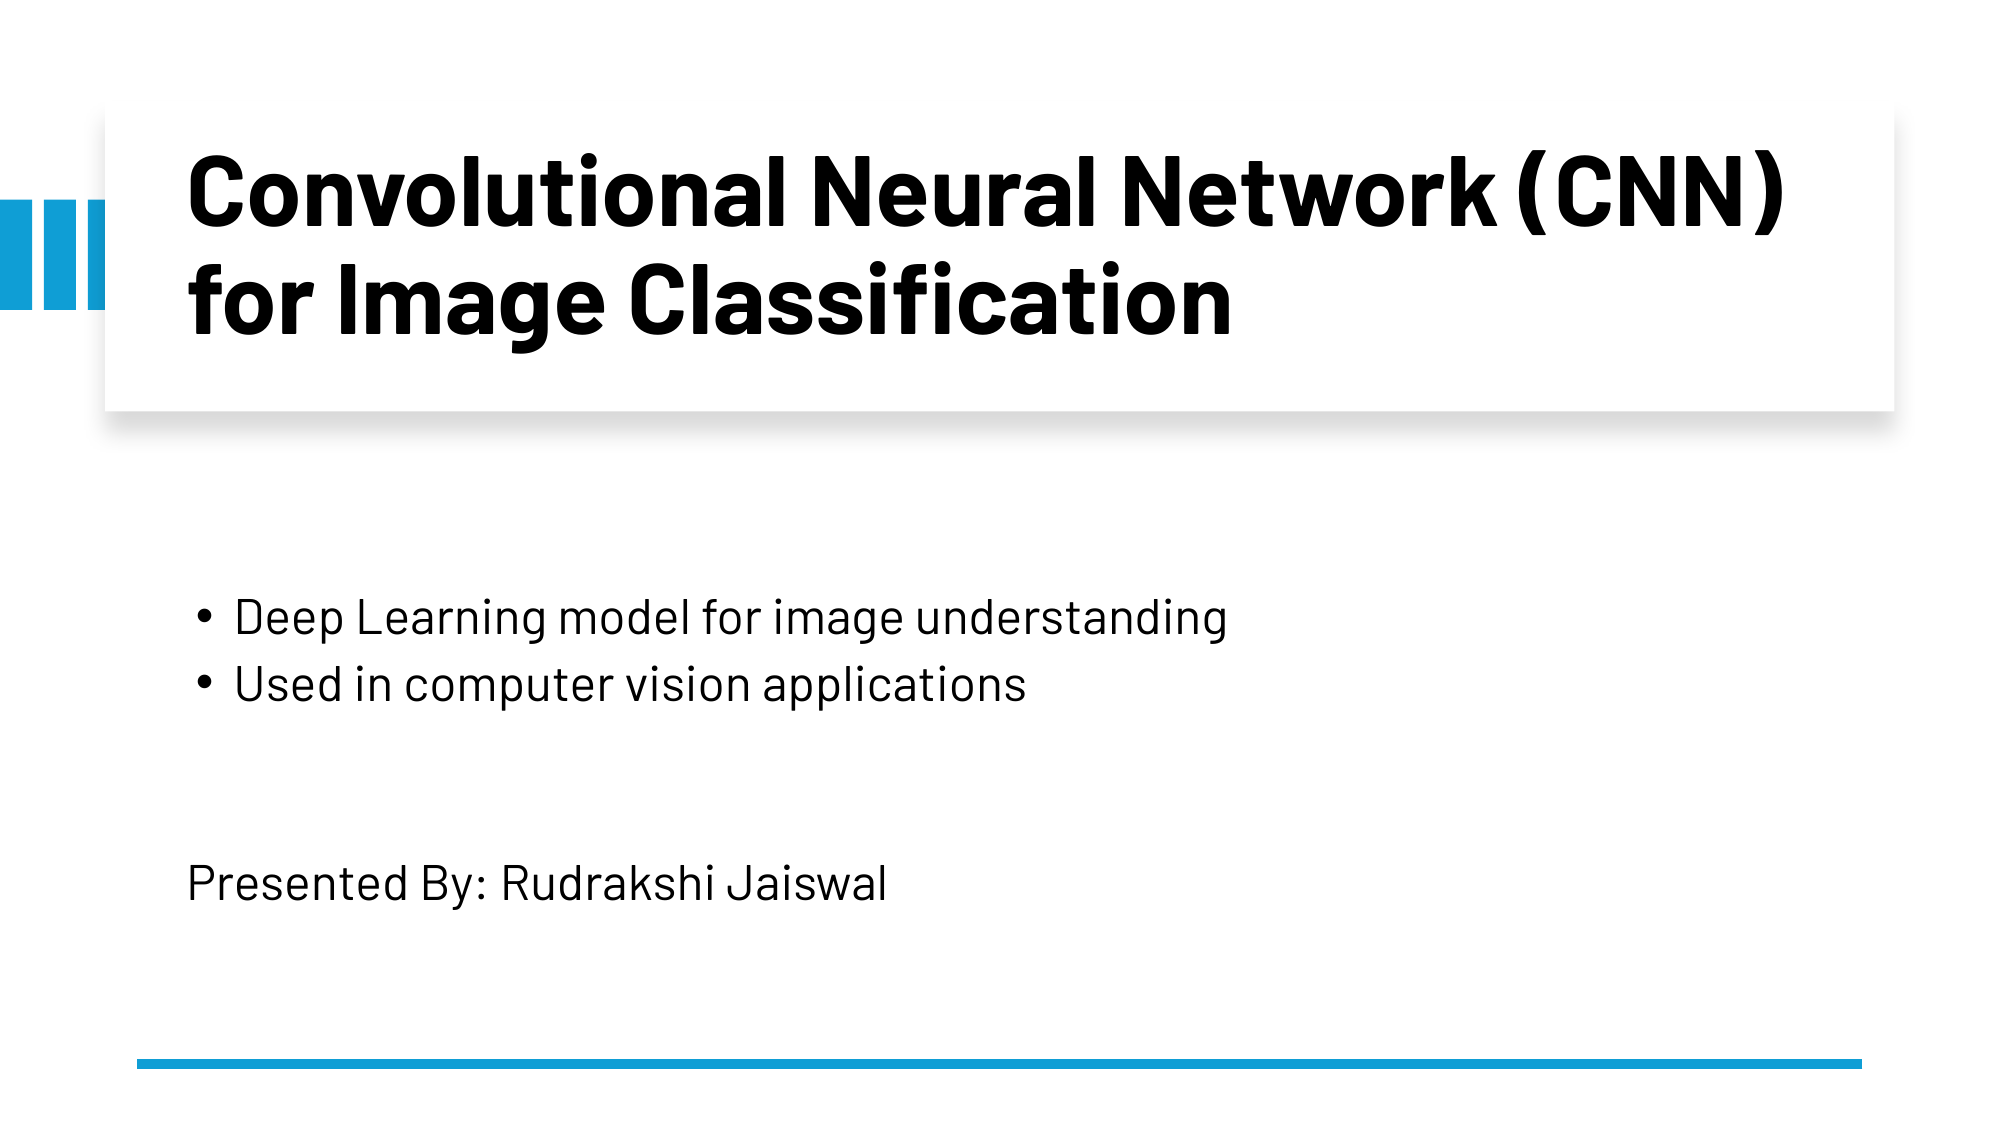

# Convolutional Neural Network (CNN) for Image Classification

Deep Learning model for image understanding
Used in computer vision applications

Presented By: Rudrakshi Jaiswal